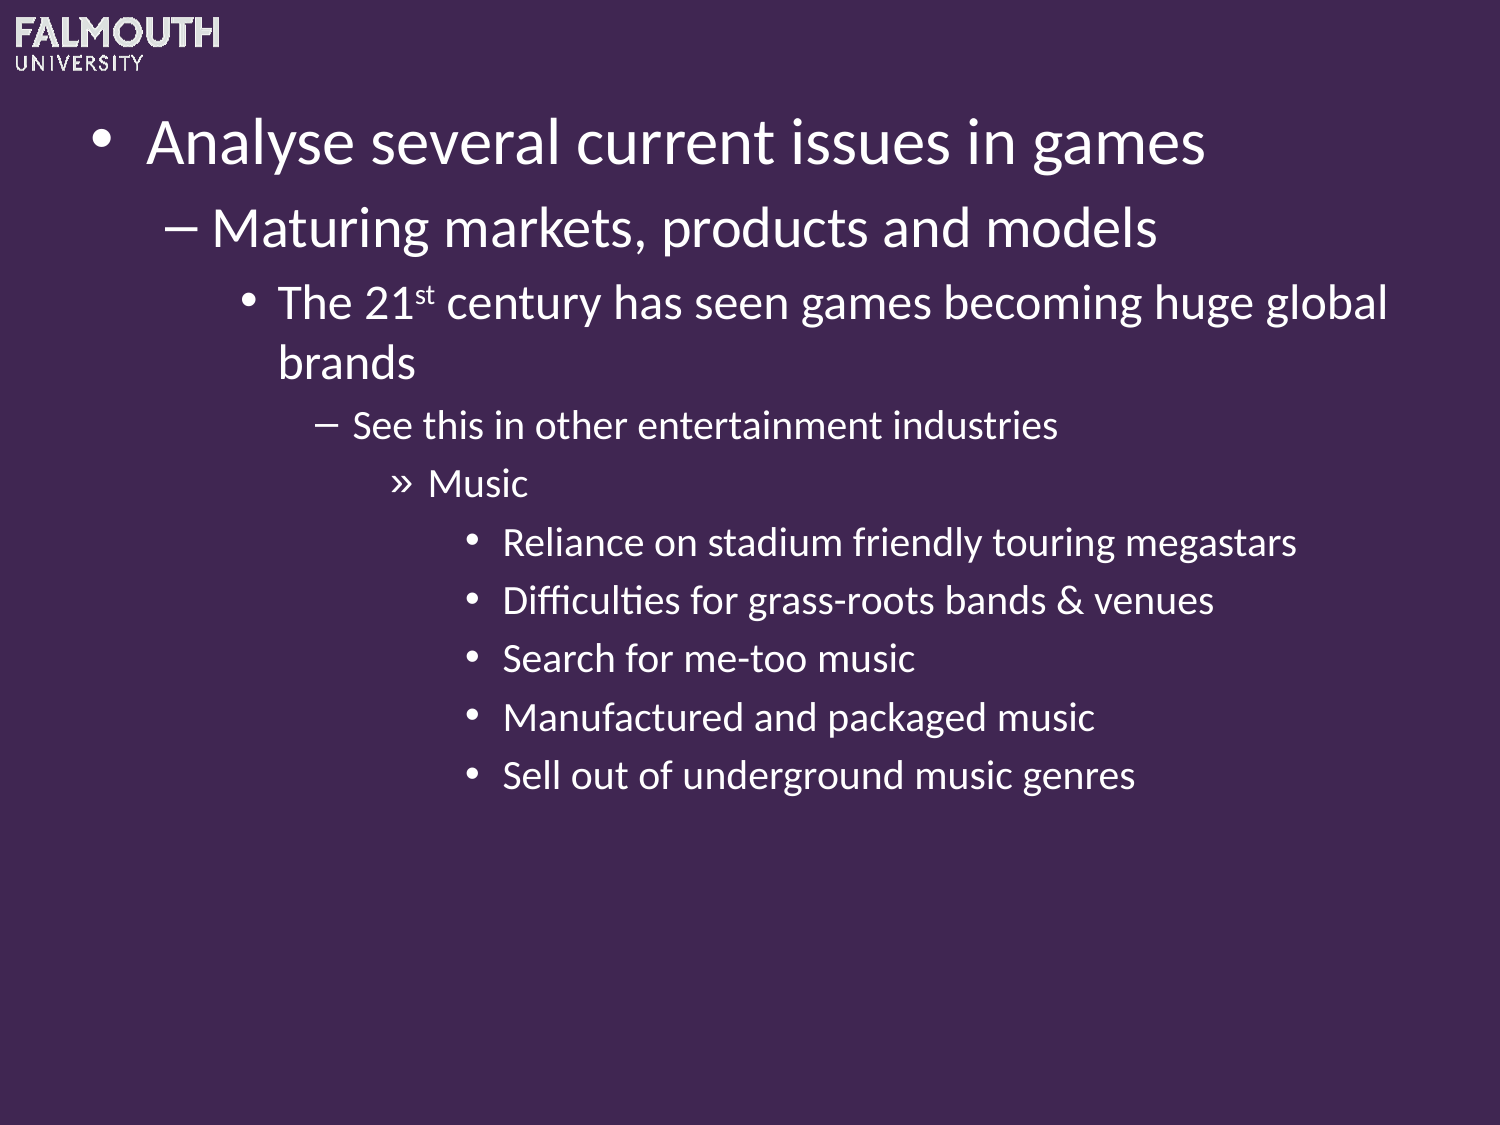

Analyse several current issues in games
Maturing markets, products and models
The 21st century has seen games becoming huge global brands
See this in other entertainment industries
Music
Reliance on stadium friendly touring megastars
Difficulties for grass-roots bands & venues
Search for me-too music
Manufactured and packaged music
Sell out of underground music genres